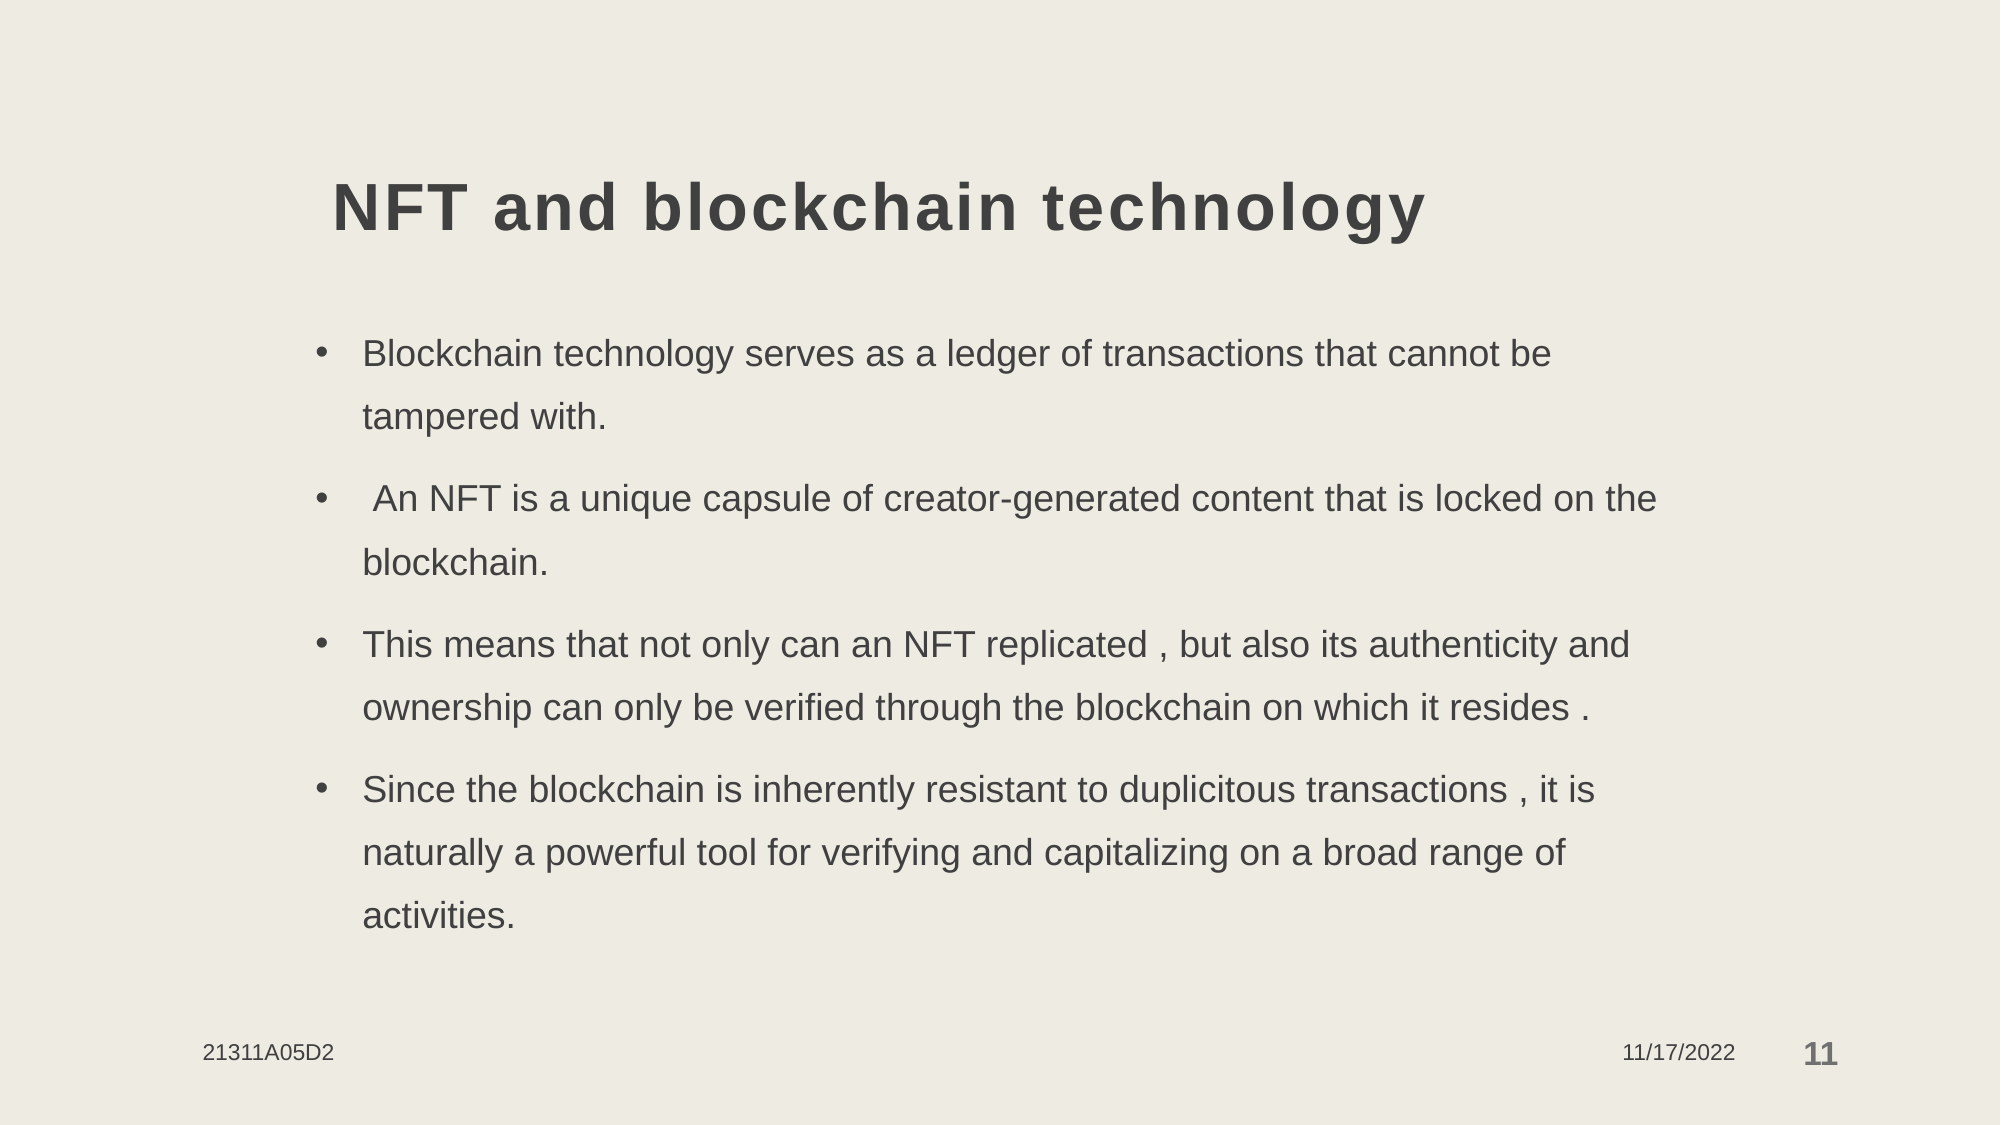

# NFT and blockchain technology
Blockchain technology serves as a ledger of transactions that cannot be tampered with.
 An NFT is a unique capsule of creator-generated content that is locked on the blockchain.
This means that not only can an NFT replicated , but also its authenticity and ownership can only be verified through the blockchain on which it resides .
Since the blockchain is inherently resistant to duplicitous transactions , it is naturally a powerful tool for verifying and capitalizing on a broad range of activities.
21311A05D2
11/17/2022
11